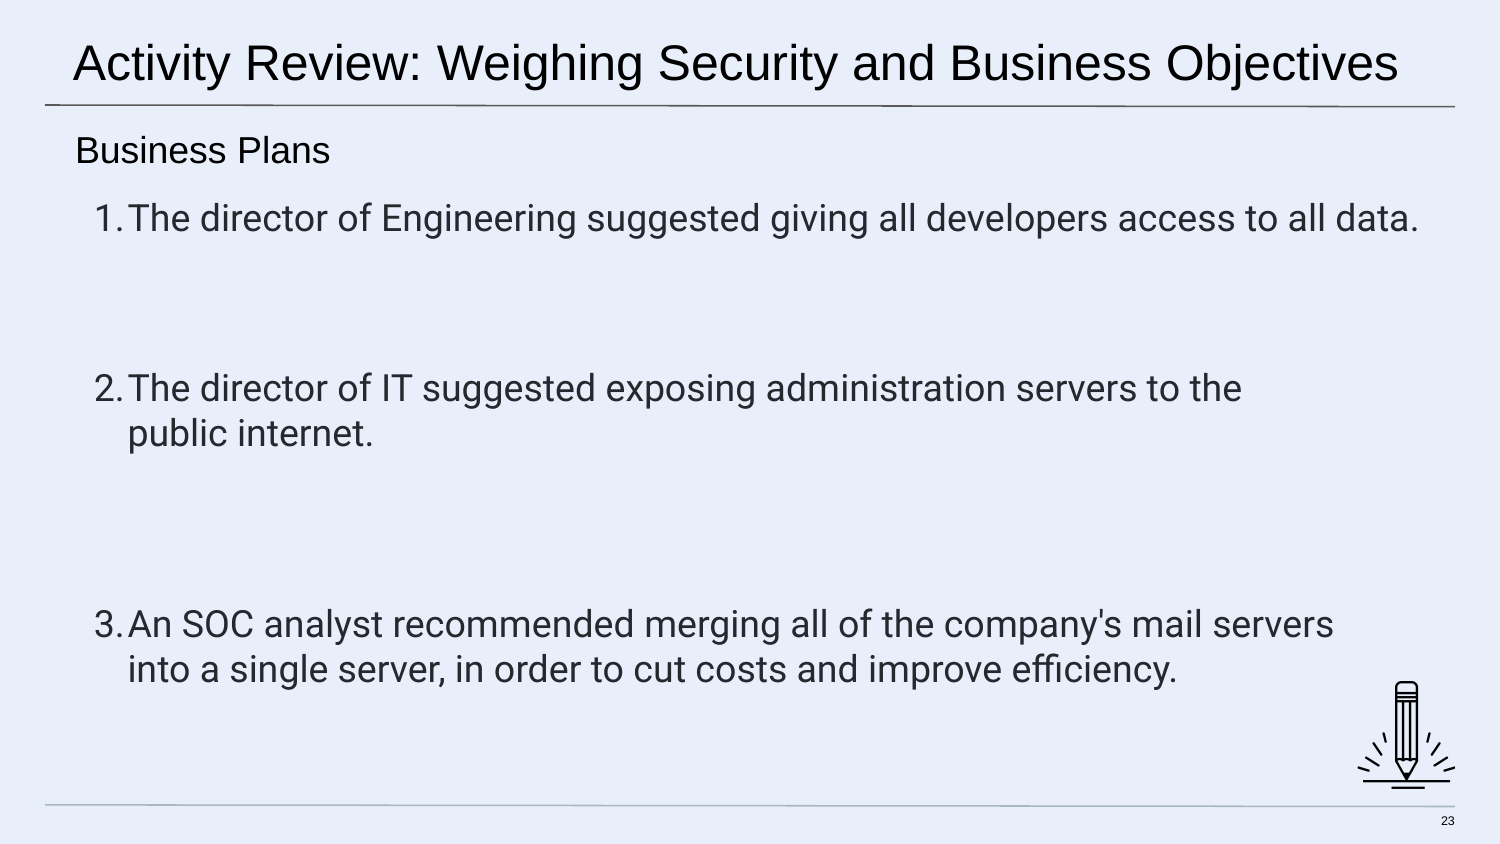

# Activity Review: Weighing Security and Business Objectives
Business Plans
The director of Engineering suggested giving all developers access to all data.
The director of IT suggested exposing administration servers to the
public internet.
An SOC analyst recommended merging all of the company's mail servers
into a single server, in order to cut costs and improve efficiency.
23